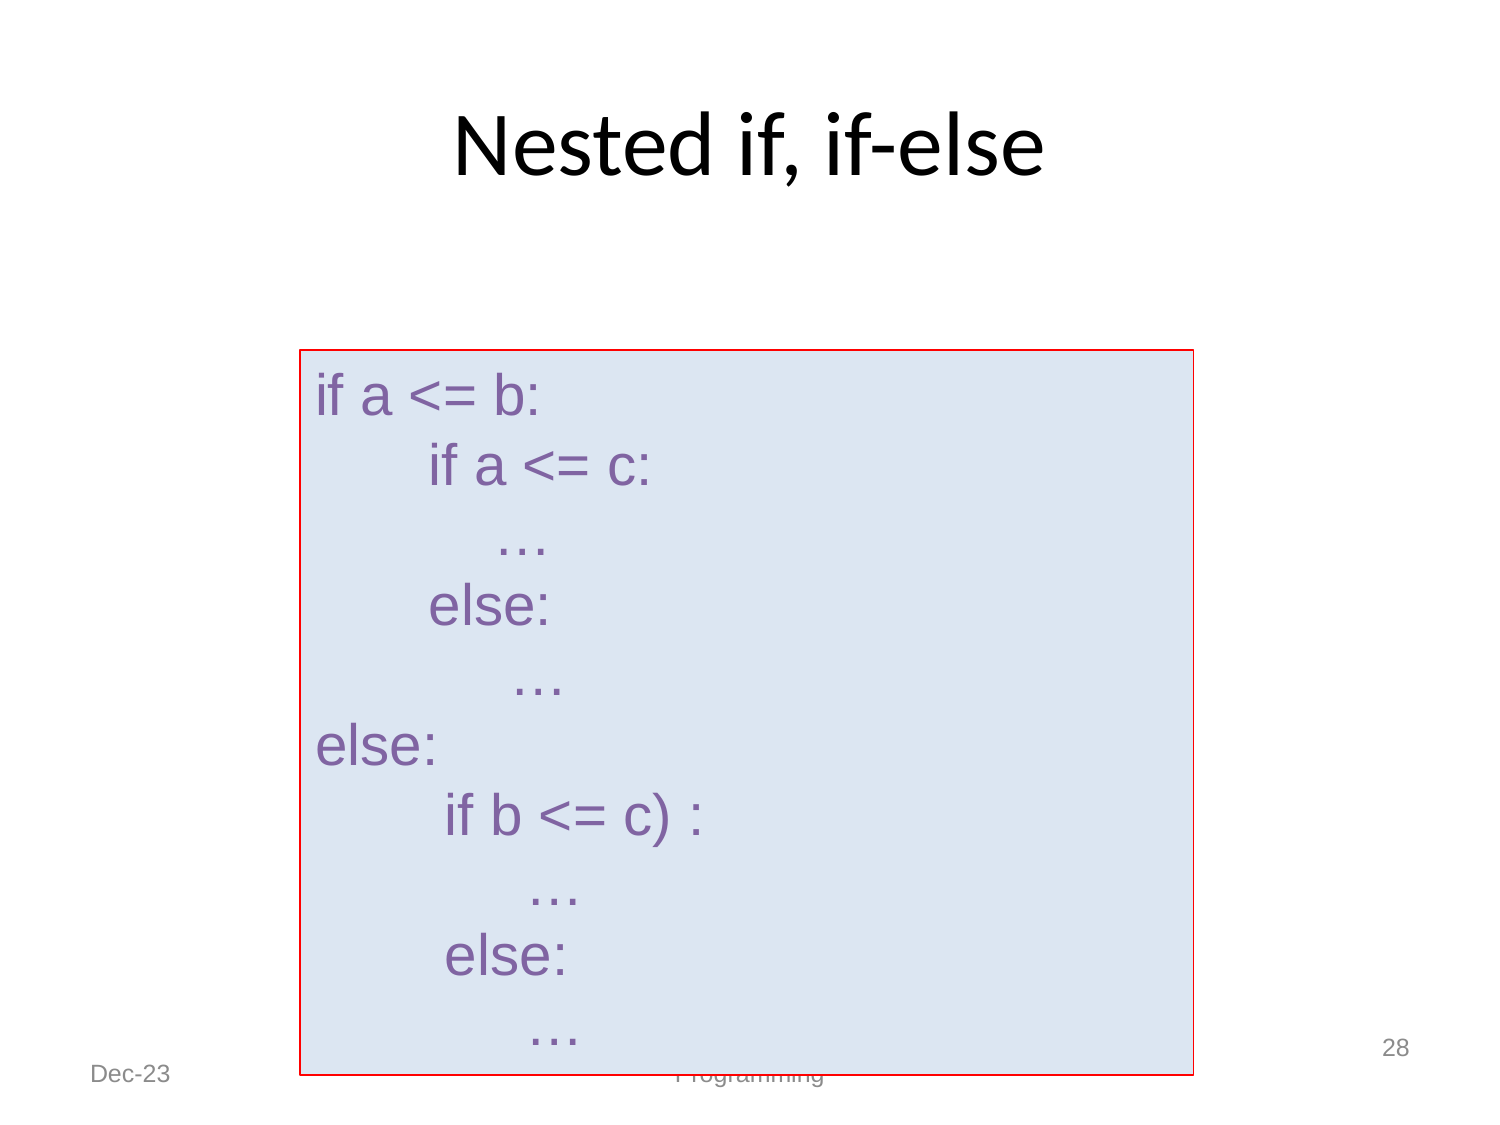

# Nested if, if-else

if a <= b:
       if a <= c:
           …
       else:
            …
else:
        if b <= c) :
             …
        else:
             …
28
Dec-23
Programming